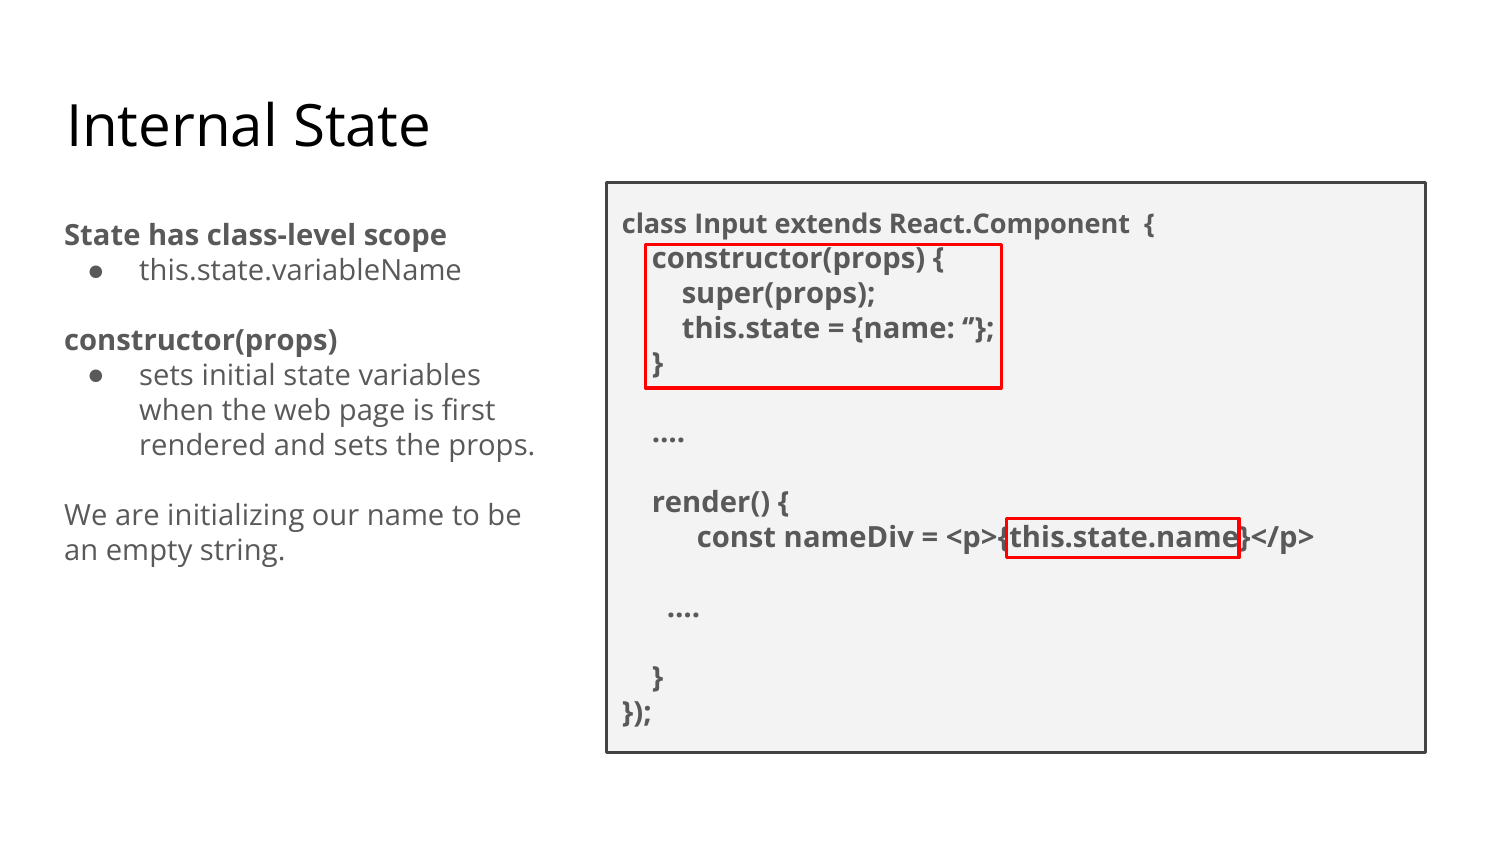

# Internal State
class Input extends React.Component  {
    constructor(props) {
        super(props);
        this.state = {name: ‘’};
    }

    ….

    render() {
const nameDiv = <p>{this.state.name}</p>

      ….

    }
});
State has class-level scope
this.state.variableName

constructor(props)
sets initial state variables when the web page is first rendered and sets the props.

We are initializing our name to be an empty string.